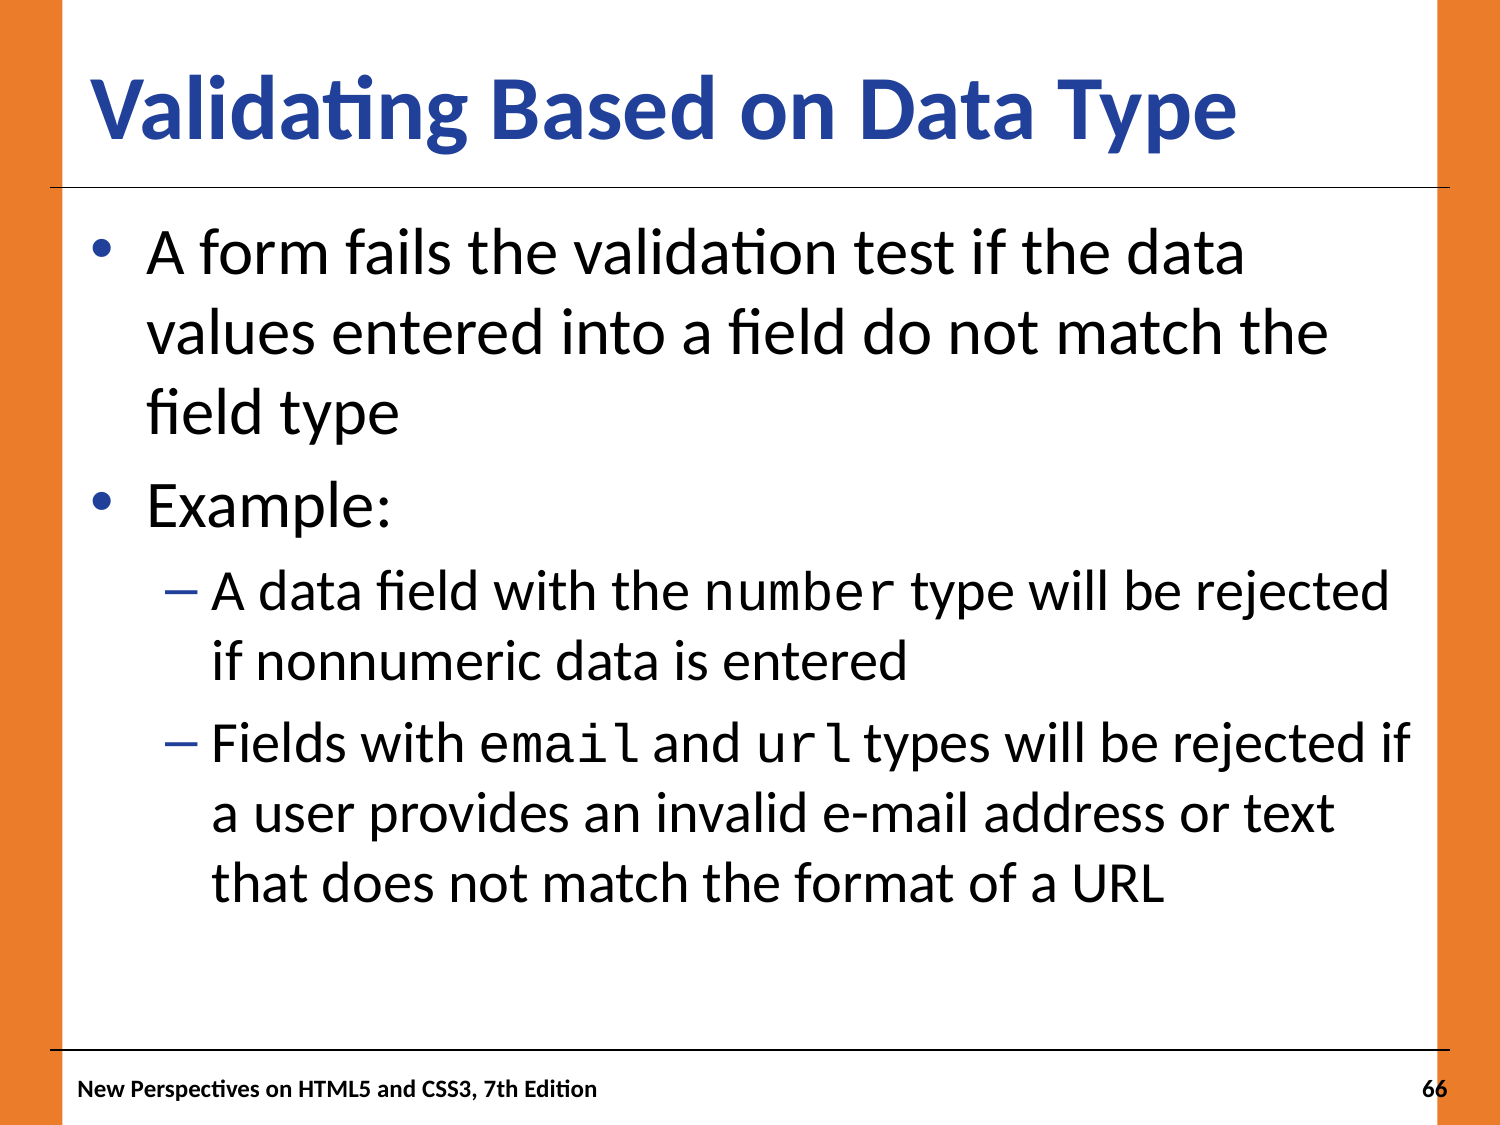

# Validating Based on Data Type
A form fails the validation test if the data values entered into a field do not match the field type
Example:
A data field with the number type will be rejected if nonnumeric data is entered
Fields with email and url types will be rejected if a user provides an invalid e-mail address or text that does not match the format of a URL
New Perspectives on HTML5 and CSS3, 7th Edition
66